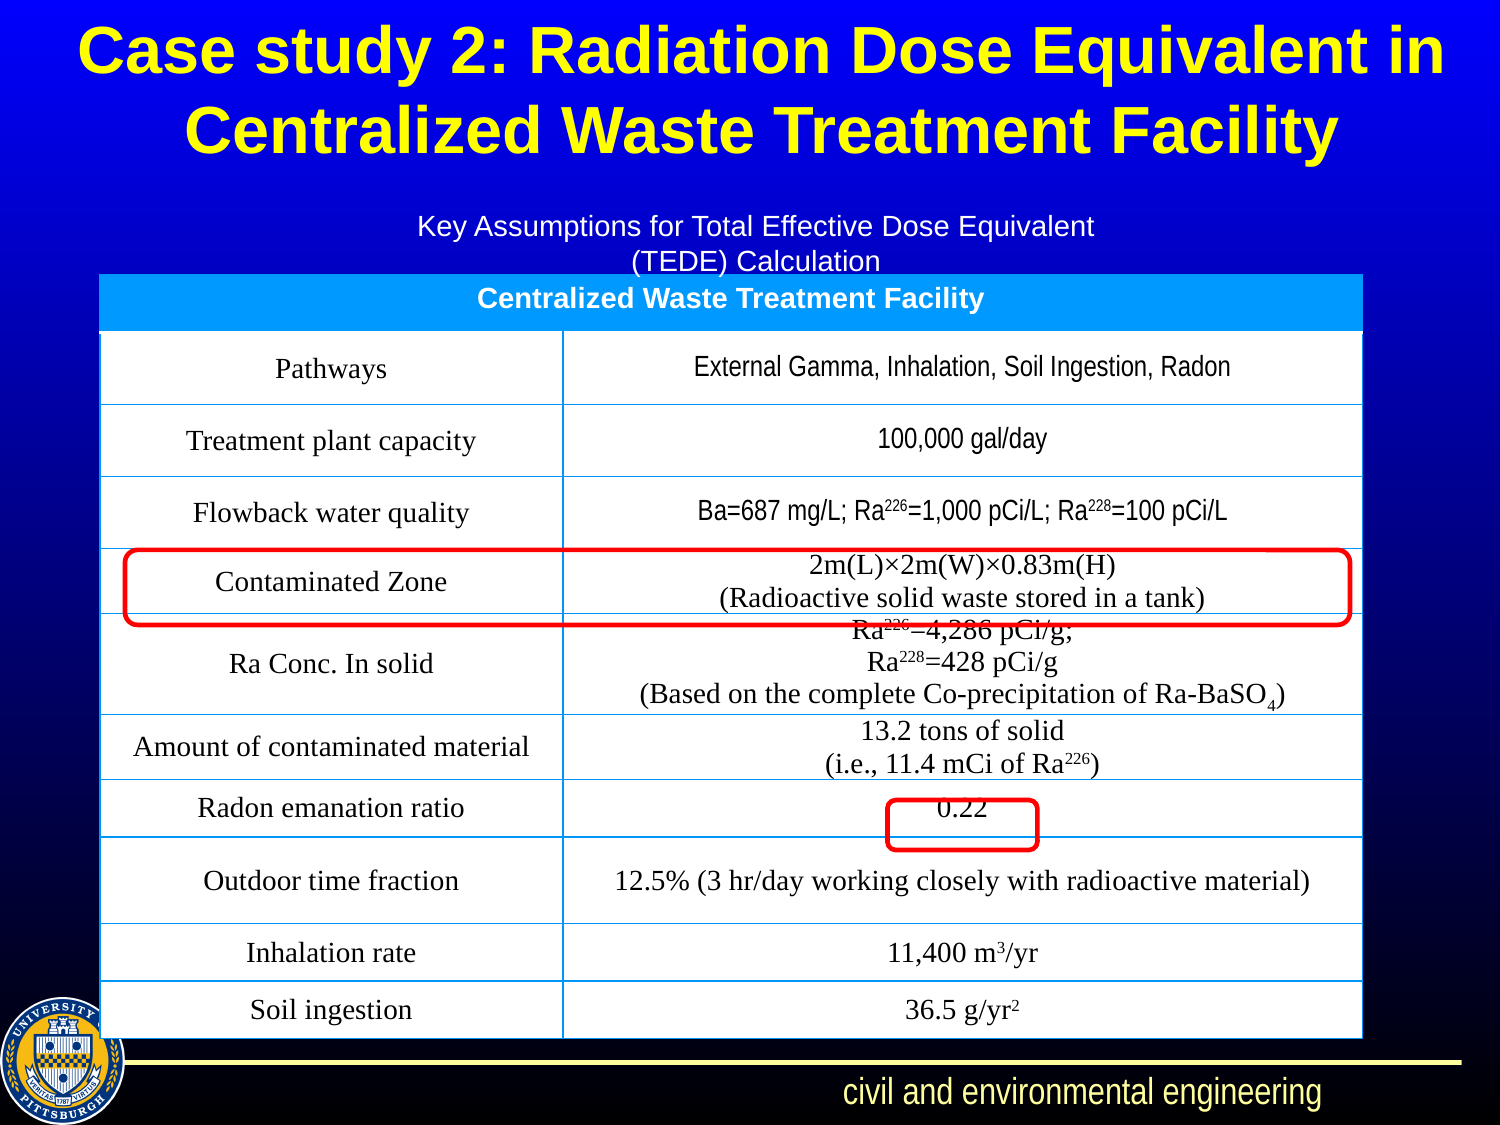

Case study 2: Radiation Dose Equivalent in Centralized Waste Treatment Facility
Key Assumptions for Total Effective Dose Equivalent (TEDE) Calculation
| Centralized Waste Treatment Facility |  |
| --- | --- |
| Pathways | External Gamma, Inhalation, Soil Ingestion, Radon |
| Treatment plant capacity | 100,000 gal/day |
| Flowback water quality | Ba=687 mg/L; Ra226=1,000 pCi/L; Ra228=100 pCi/L |
| Contaminated Zone | 2m(L)×2m(W)×0.83m(H) (Radioactive solid waste stored in a tank) |
| Ra Conc. In solid | Ra226=4,286 pCi/g; Ra228=428 pCi/g (Based on the complete Co-precipitation of Ra-BaSO4) |
| Amount of contaminated material | 13.2 tons of solid (i.e., 11.4 mCi of Ra226) |
| Radon emanation ratio | 0.22 |
| Outdoor time fraction | 12.5% (3 hr/day working closely with radioactive material) |
| Inhalation rate | 11,400 m3/yr |
| Soil ingestion | 36.5 g/yr2 |